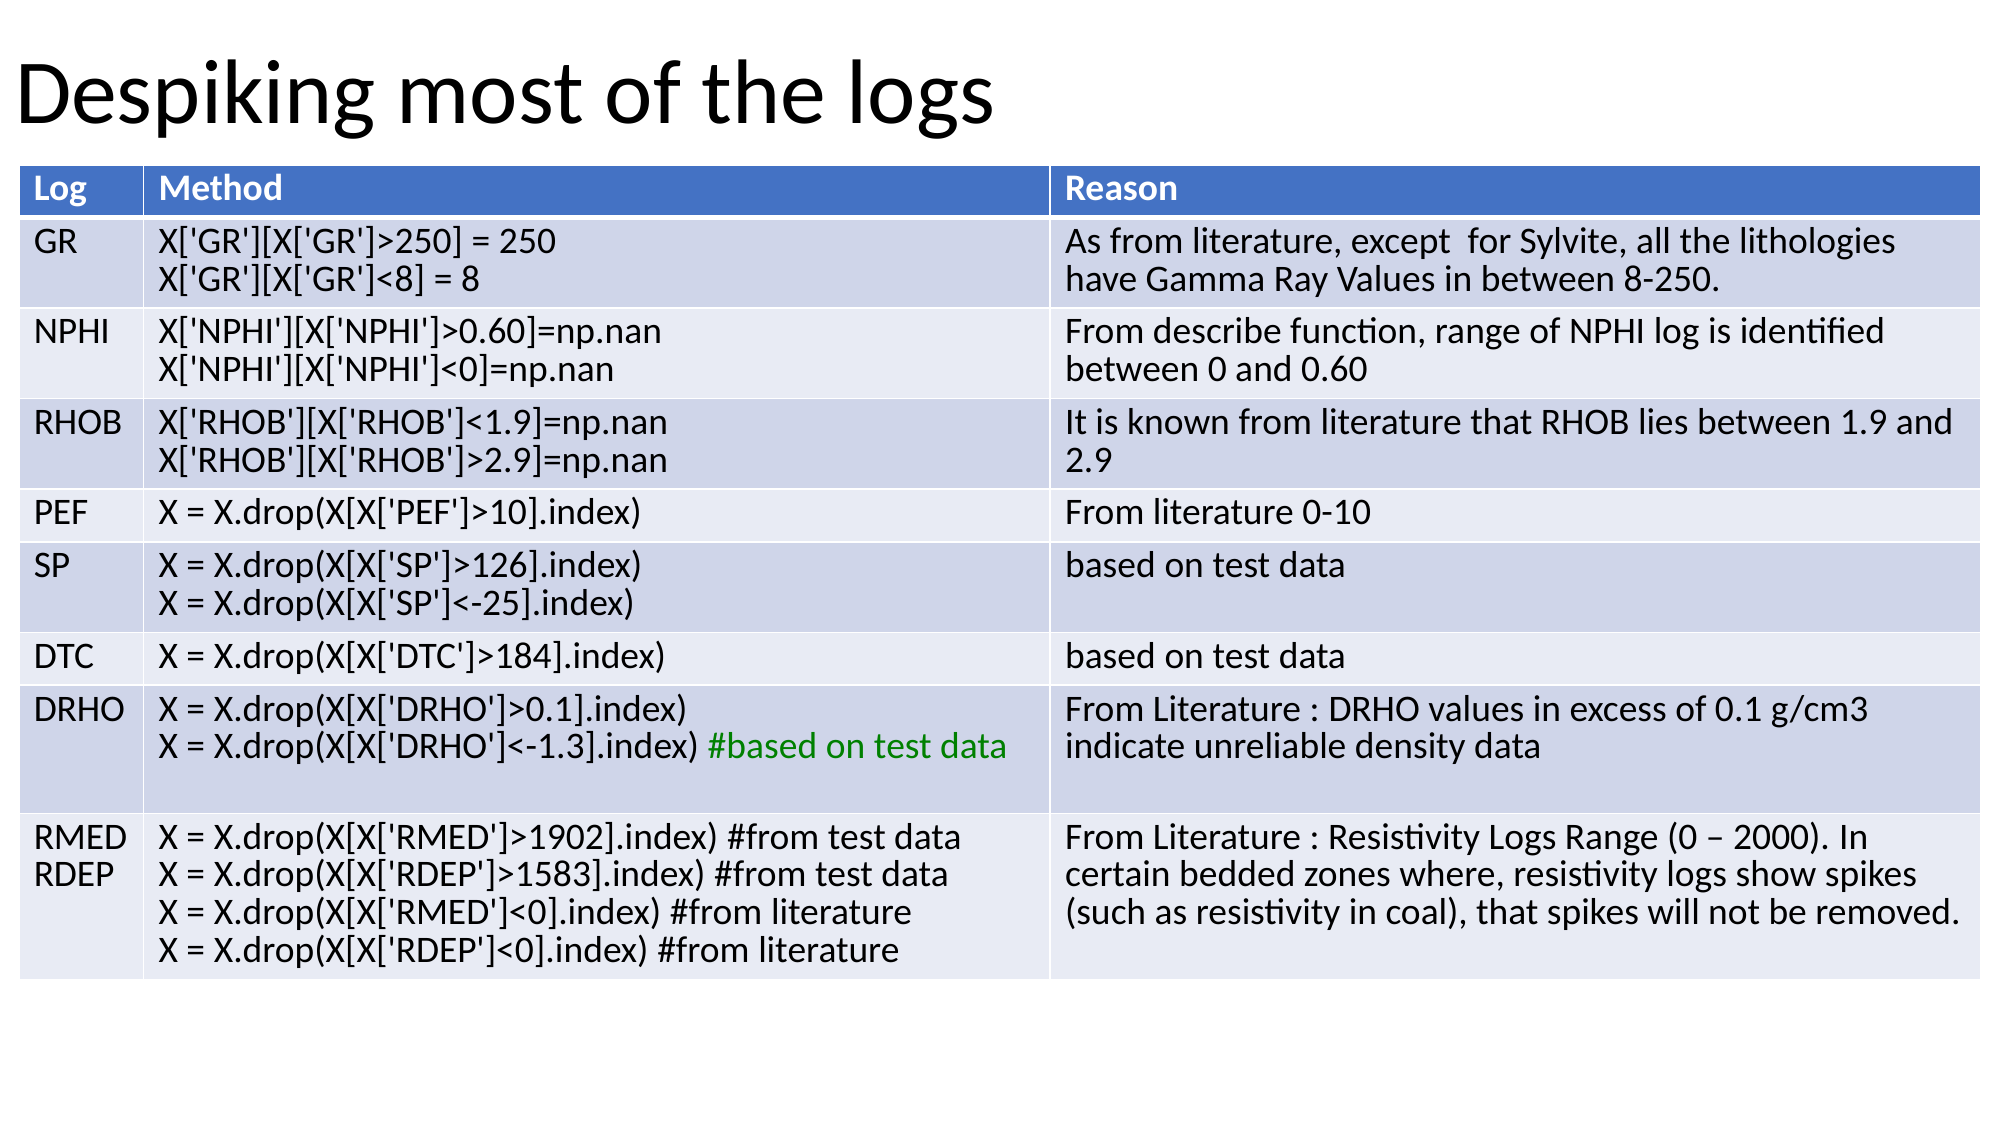

# Despiking most of the logs

| Log | Method | Reason |
| --- | --- | --- |
| GR | X['GR'][X['GR']>250] = 250  X['GR'][X['GR']<8] = 8 | As from literature, except for Sylvite, all the lithologies have Gamma Ray Values in between 8-250. |
| NPHI | X['NPHI'][X['NPHI']>0.60]=np.nan X['NPHI'][X['NPHI']<0]=np.nan | From describe function, range of NPHI log is identified between 0 and 0.60 |
| RHOB | X['RHOB'][X['RHOB']<1.9]=np.nan X['RHOB'][X['RHOB']>2.9]=np.nan | It is known from literature that RHOB lies between 1.9 and 2.9 |
| PEF | X = X.drop(X[X['PEF']>10].index) | From literature 0-10 |
| SP | X = X.drop(X[X['SP']>126].index)  X = X.drop(X[X['SP']<-25].index) | based on test data |
| DTC | X = X.drop(X[X['DTC']>184].index) | based on test data |
| DRHO | X = X.drop(X[X['DRHO']>0.1].index) X = X.drop(X[X['DRHO']<-1.3].index) #based on test data | From Literature : DRHO values in excess of 0.1 g/cm3 indicate unreliable density data |
| RMED RDEP | X = X.drop(X[X['RMED']>1902].index) #from test data X = X.drop(X[X['RDEP']>1583].index) #from test data X = X.drop(X[X['RMED']<0].index) #from literature X = X.drop(X[X['RDEP']<0].index) #from literature | From Literature : Resistivity Logs Range (0 – 2000). In certain bedded zones where, resistivity logs show spikes (such as resistivity in coal), that spikes will not be removed. |